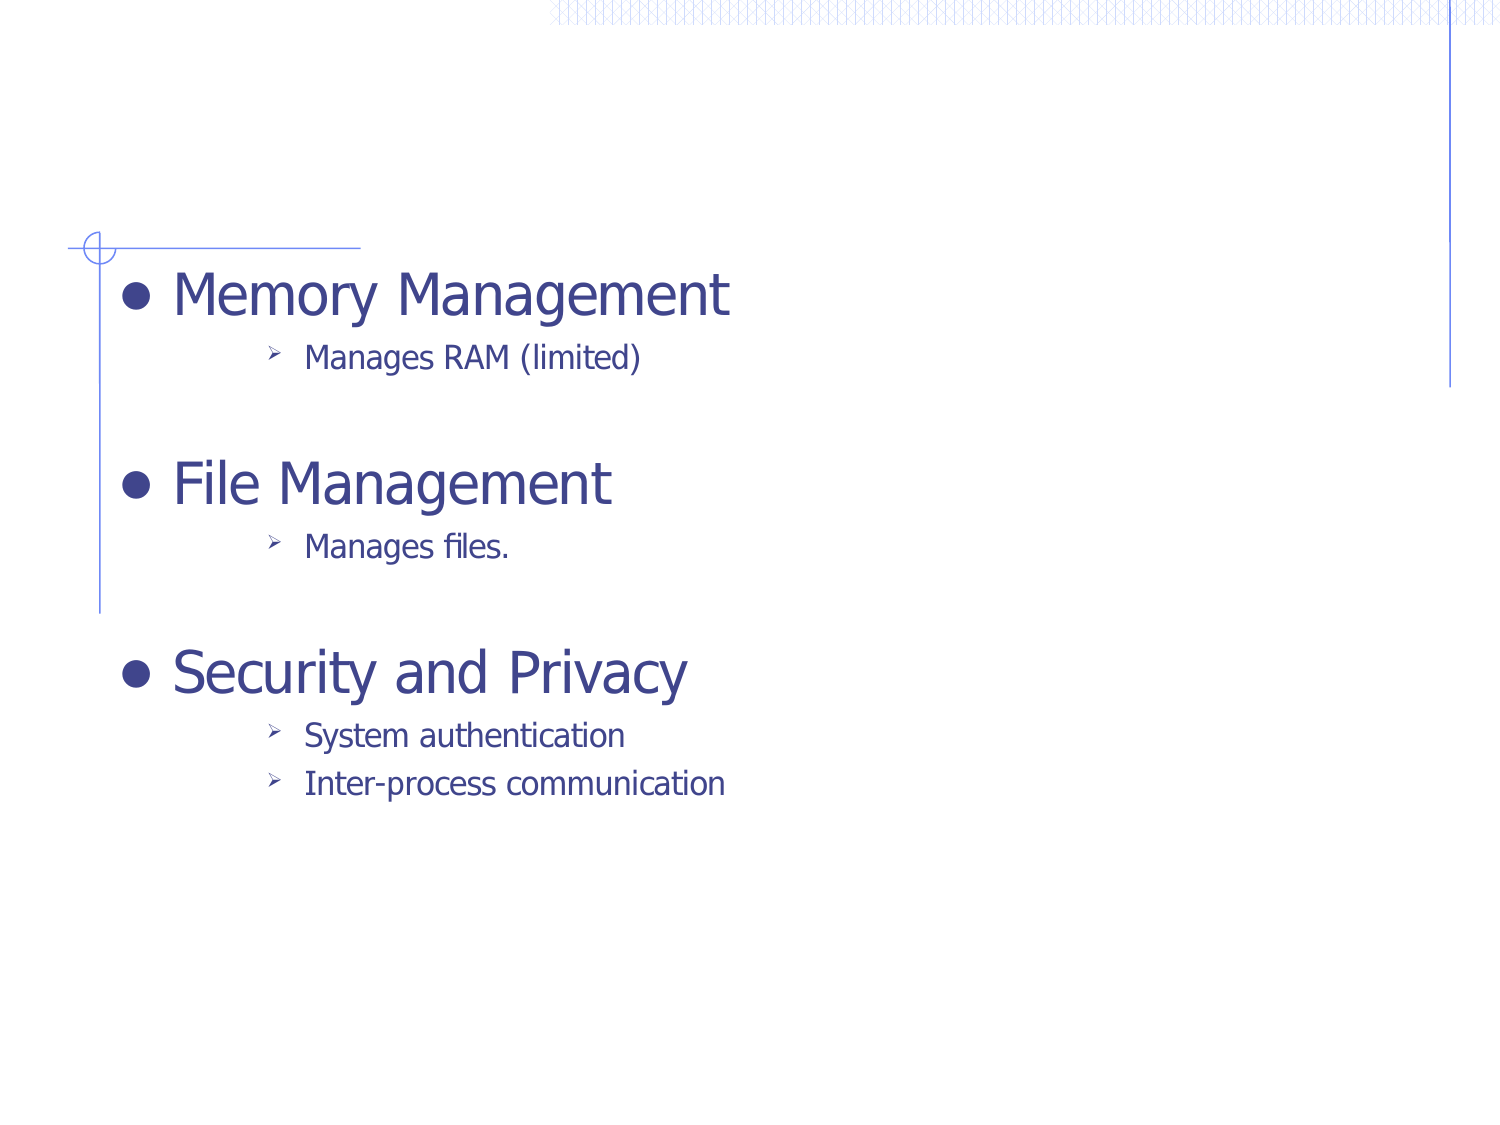

#
Memory Management
Manages RAM (limited)

File Management
Manages files.

Security and Privacy
System authentication
Inter-process communication